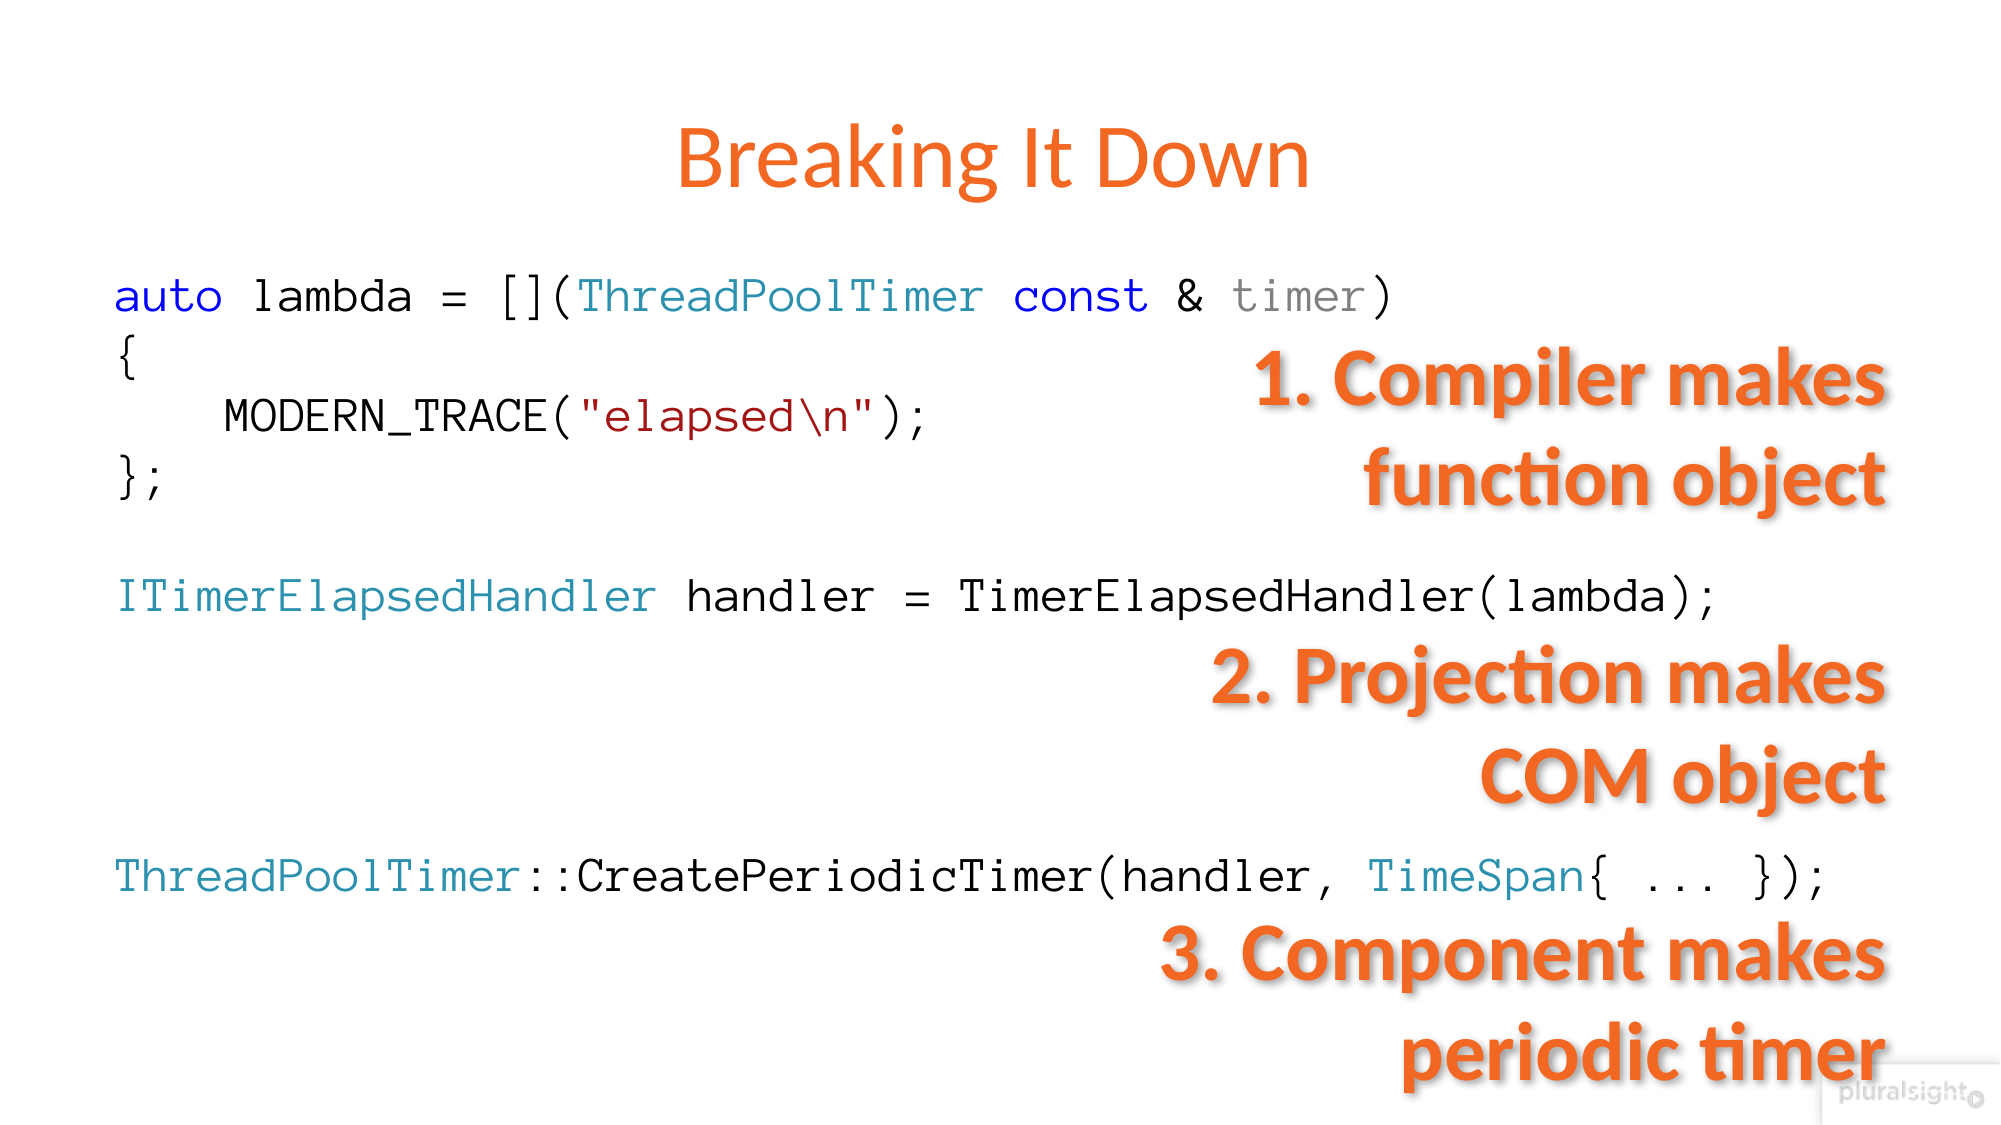

# Breaking It Down
auto lambda = [](ThreadPoolTimer const & timer)
{
    MODERN_TRACE("elapsed\n");
};

ITimerElapsedHandler handler = TimerElapsedHandler(lambda);

ThreadPoolTimer::CreatePeriodicTimer(handler, TimeSpan{ ... });
1. Compiler makes
function object
2. Projection makes
COM object
3. Component makes
periodic timer